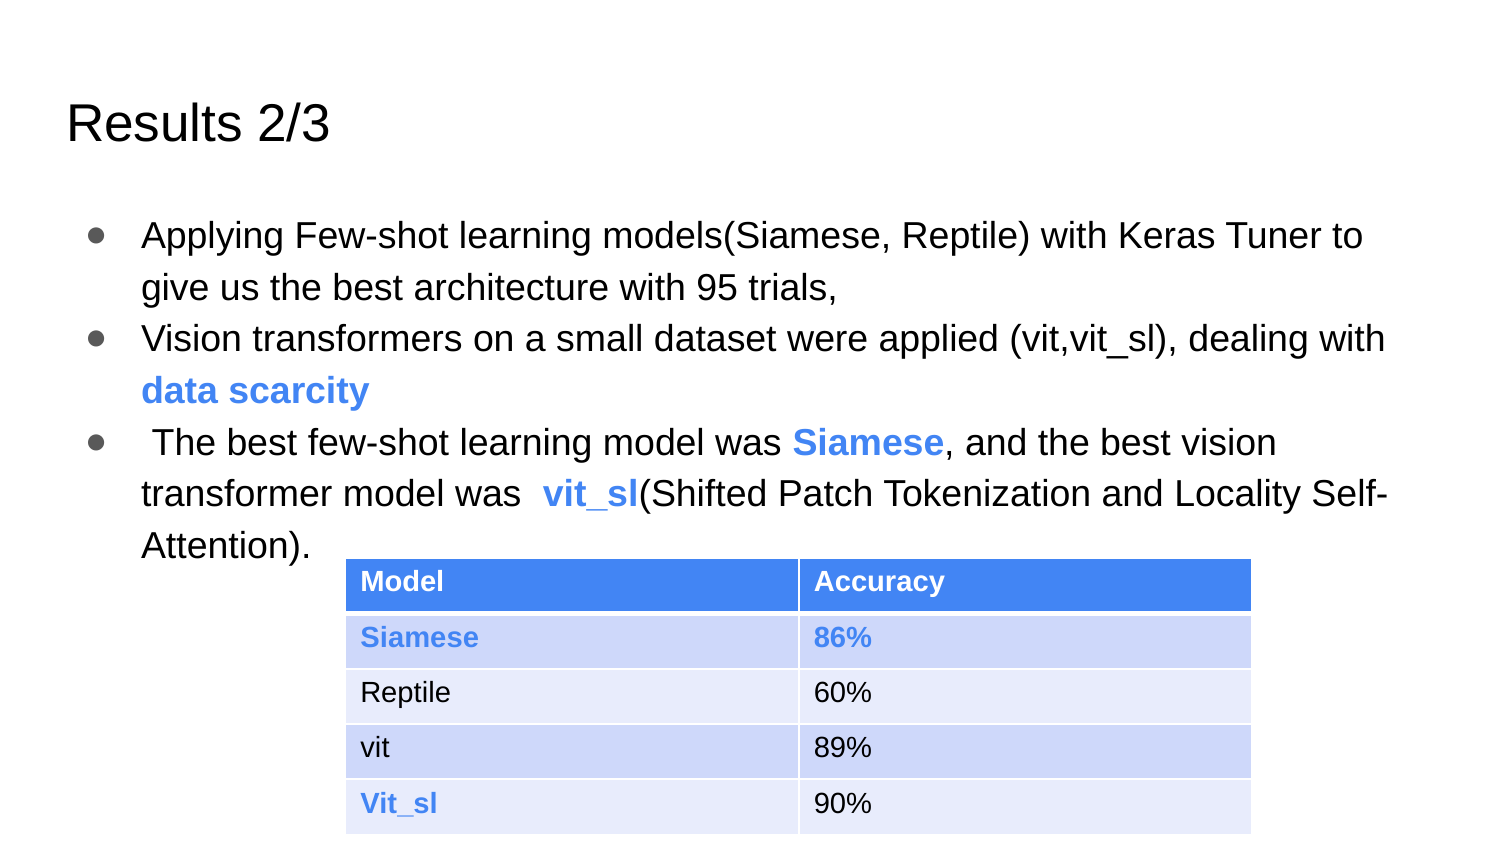

# Results 2/3
Applying Few-shot learning models(Siamese, Reptile) with Keras Tuner to give us the best architecture with 95 trials,
Vision transformers on a small dataset were applied (vit,vit_sl), dealing with data scarcity
 The best few-shot learning model was Siamese, and the best vision transformer model was  vit_sl(Shifted Patch Tokenization and Locality Self-Attention).

| Model | Accuracy |
| --- | --- |
| Siamese | 86% |
| Reptile | 60% |
| vit | 89% |
| Vit\_sl | 90% |